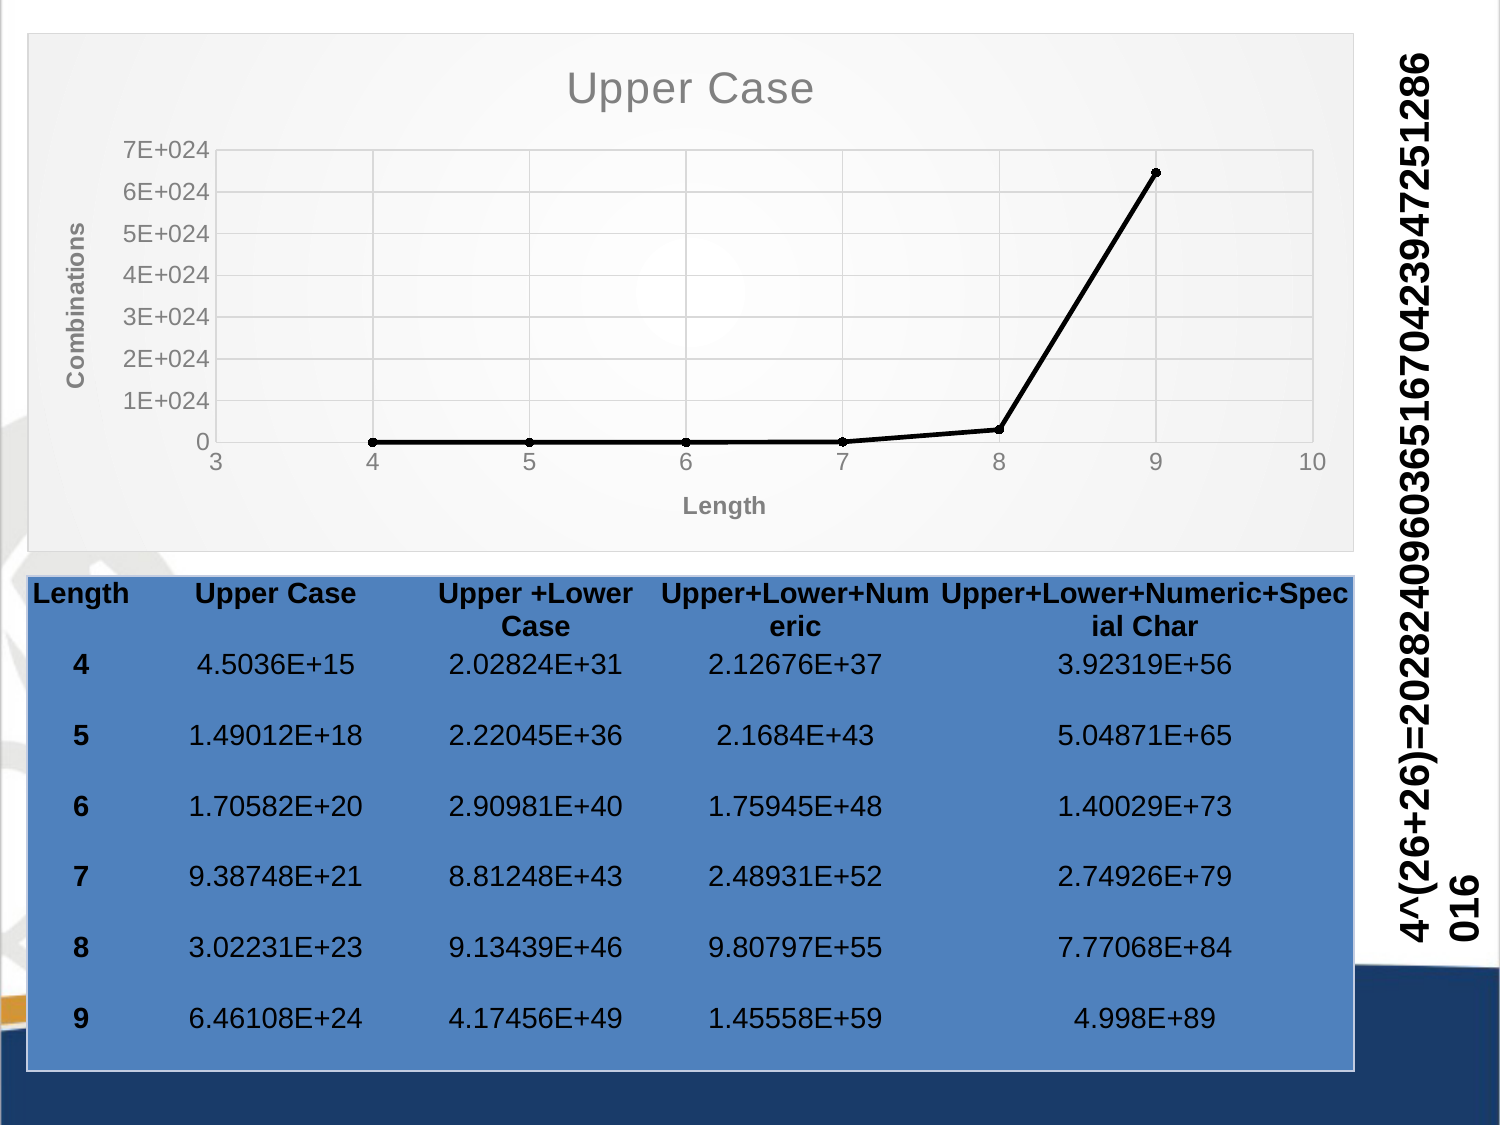

### Chart:

| Category | Upper Case |
|---|---|
4^(26+26)=20282409603651670423947251286016
| Length | Upper Case | Upper +Lower Case | Upper+Lower+Numeric | Upper+Lower+Numeric+Special Char |
| --- | --- | --- | --- | --- |
| 4 | 4.5036E+15 | 2.02824E+31 | 2.12676E+37 | 3.92319E+56 |
| 5 | 1.49012E+18 | 2.22045E+36 | 2.1684E+43 | 5.04871E+65 |
| 6 | 1.70582E+20 | 2.90981E+40 | 1.75945E+48 | 1.40029E+73 |
| 7 | 9.38748E+21 | 8.81248E+43 | 2.48931E+52 | 2.74926E+79 |
| 8 | 3.02231E+23 | 9.13439E+46 | 9.80797E+55 | 7.77068E+84 |
| 9 | 6.46108E+24 | 4.17456E+49 | 1.45558E+59 | 4.998E+89 |